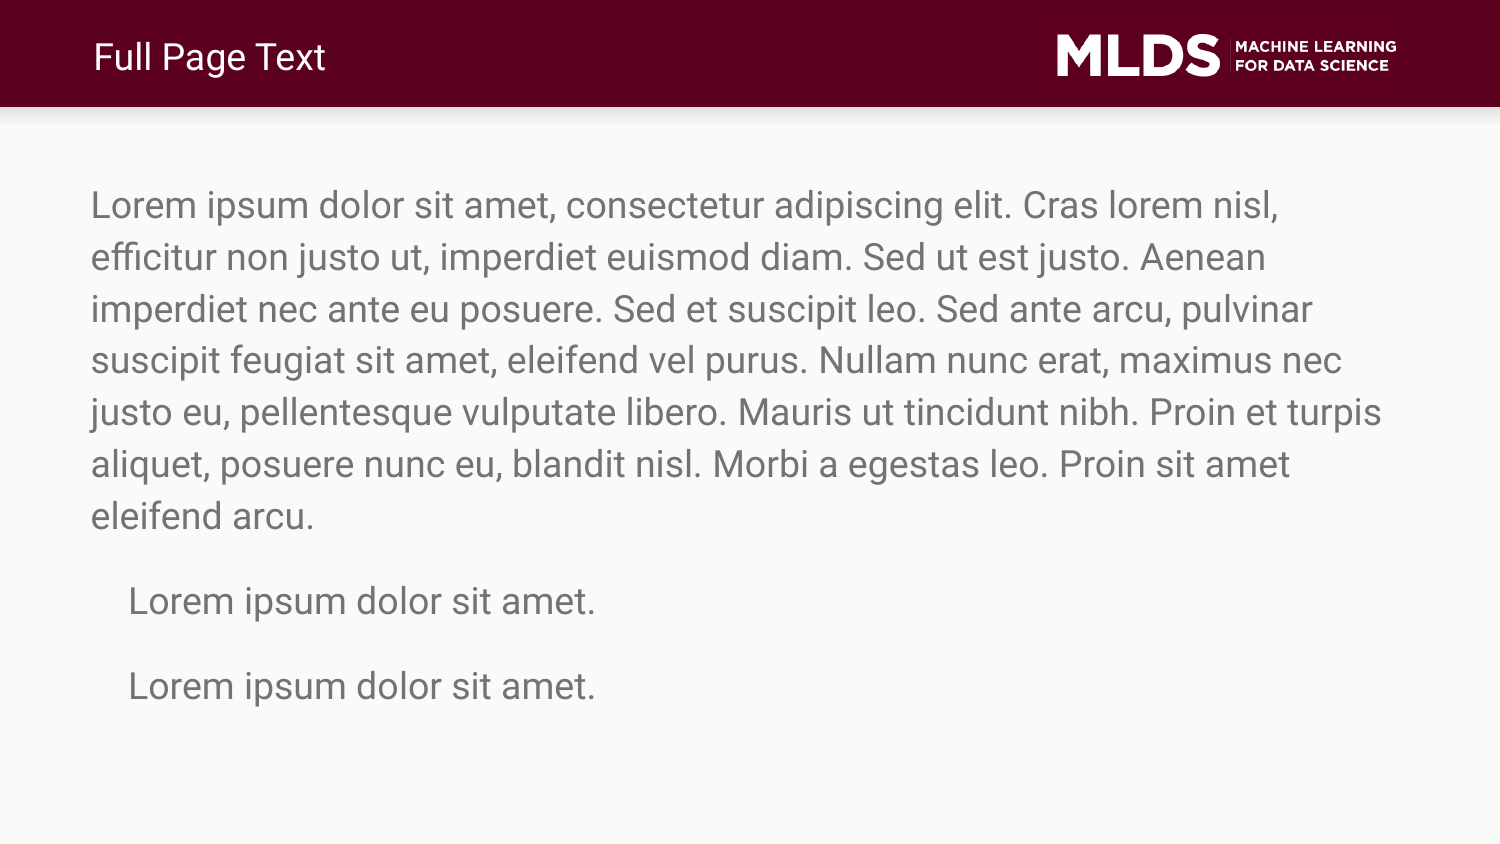

# Full Page Text
Lorem ipsum dolor sit amet, consectetur adipiscing elit. Cras lorem nisl, efficitur non justo ut, imperdiet euismod diam. Sed ut est justo. Aenean imperdiet nec ante eu posuere. Sed et suscipit leo. Sed ante arcu, pulvinar suscipit feugiat sit amet, eleifend vel purus. Nullam nunc erat, maximus nec justo eu, pellentesque vulputate libero. Mauris ut tincidunt nibh. Proin et turpis aliquet, posuere nunc eu, blandit nisl. Morbi a egestas leo. Proin sit amet eleifend arcu.
Lorem ipsum dolor sit amet.
Lorem ipsum dolor sit amet.